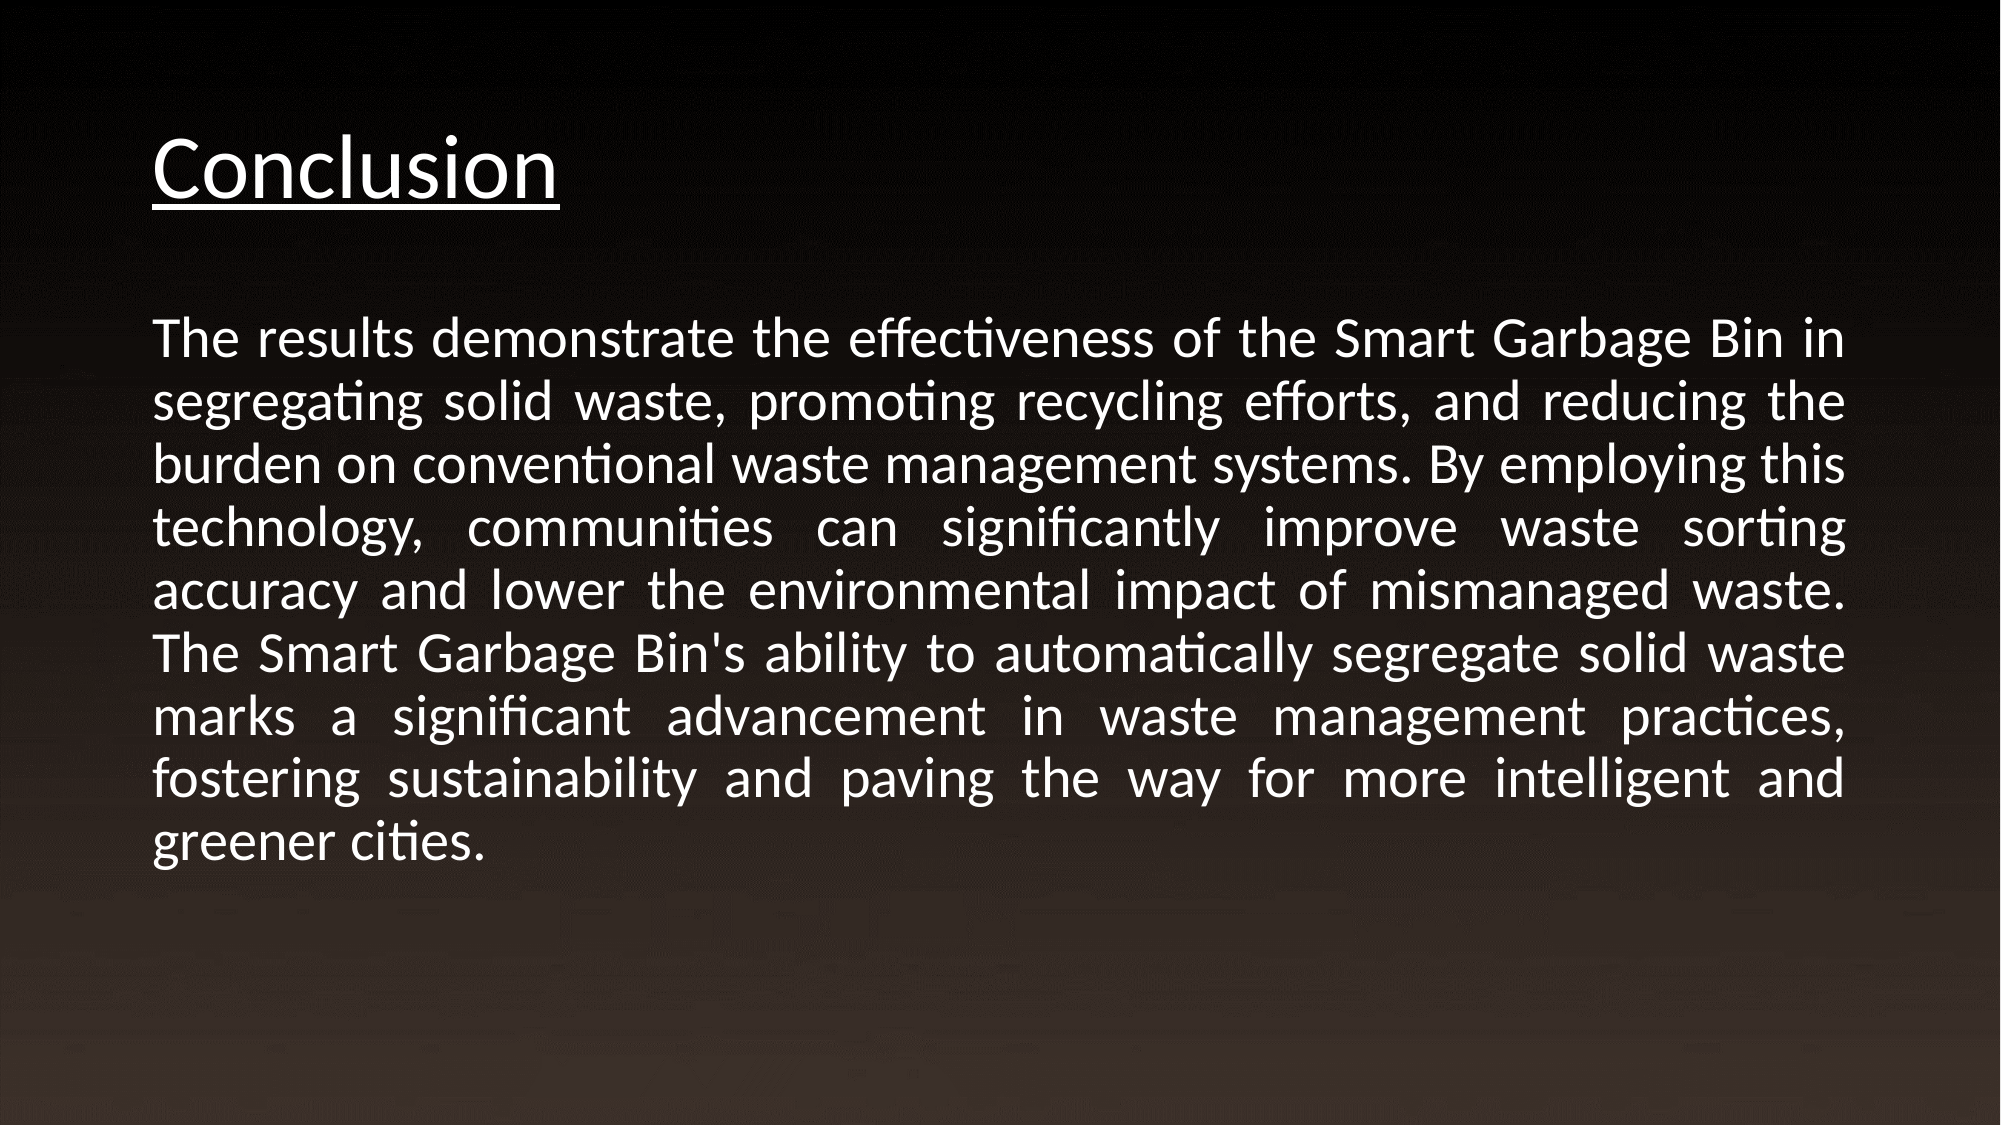

# Conclusion
The results demonstrate the effectiveness of the Smart Garbage Bin in segregating solid waste, promoting recycling efforts, and reducing the burden on conventional waste management systems. By employing this technology, communities can significantly improve waste sorting accuracy and lower the environmental impact of mismanaged waste. The Smart Garbage Bin's ability to automatically segregate solid waste marks a significant advancement in waste management practices, fostering sustainability and paving the way for more intelligent and greener cities.